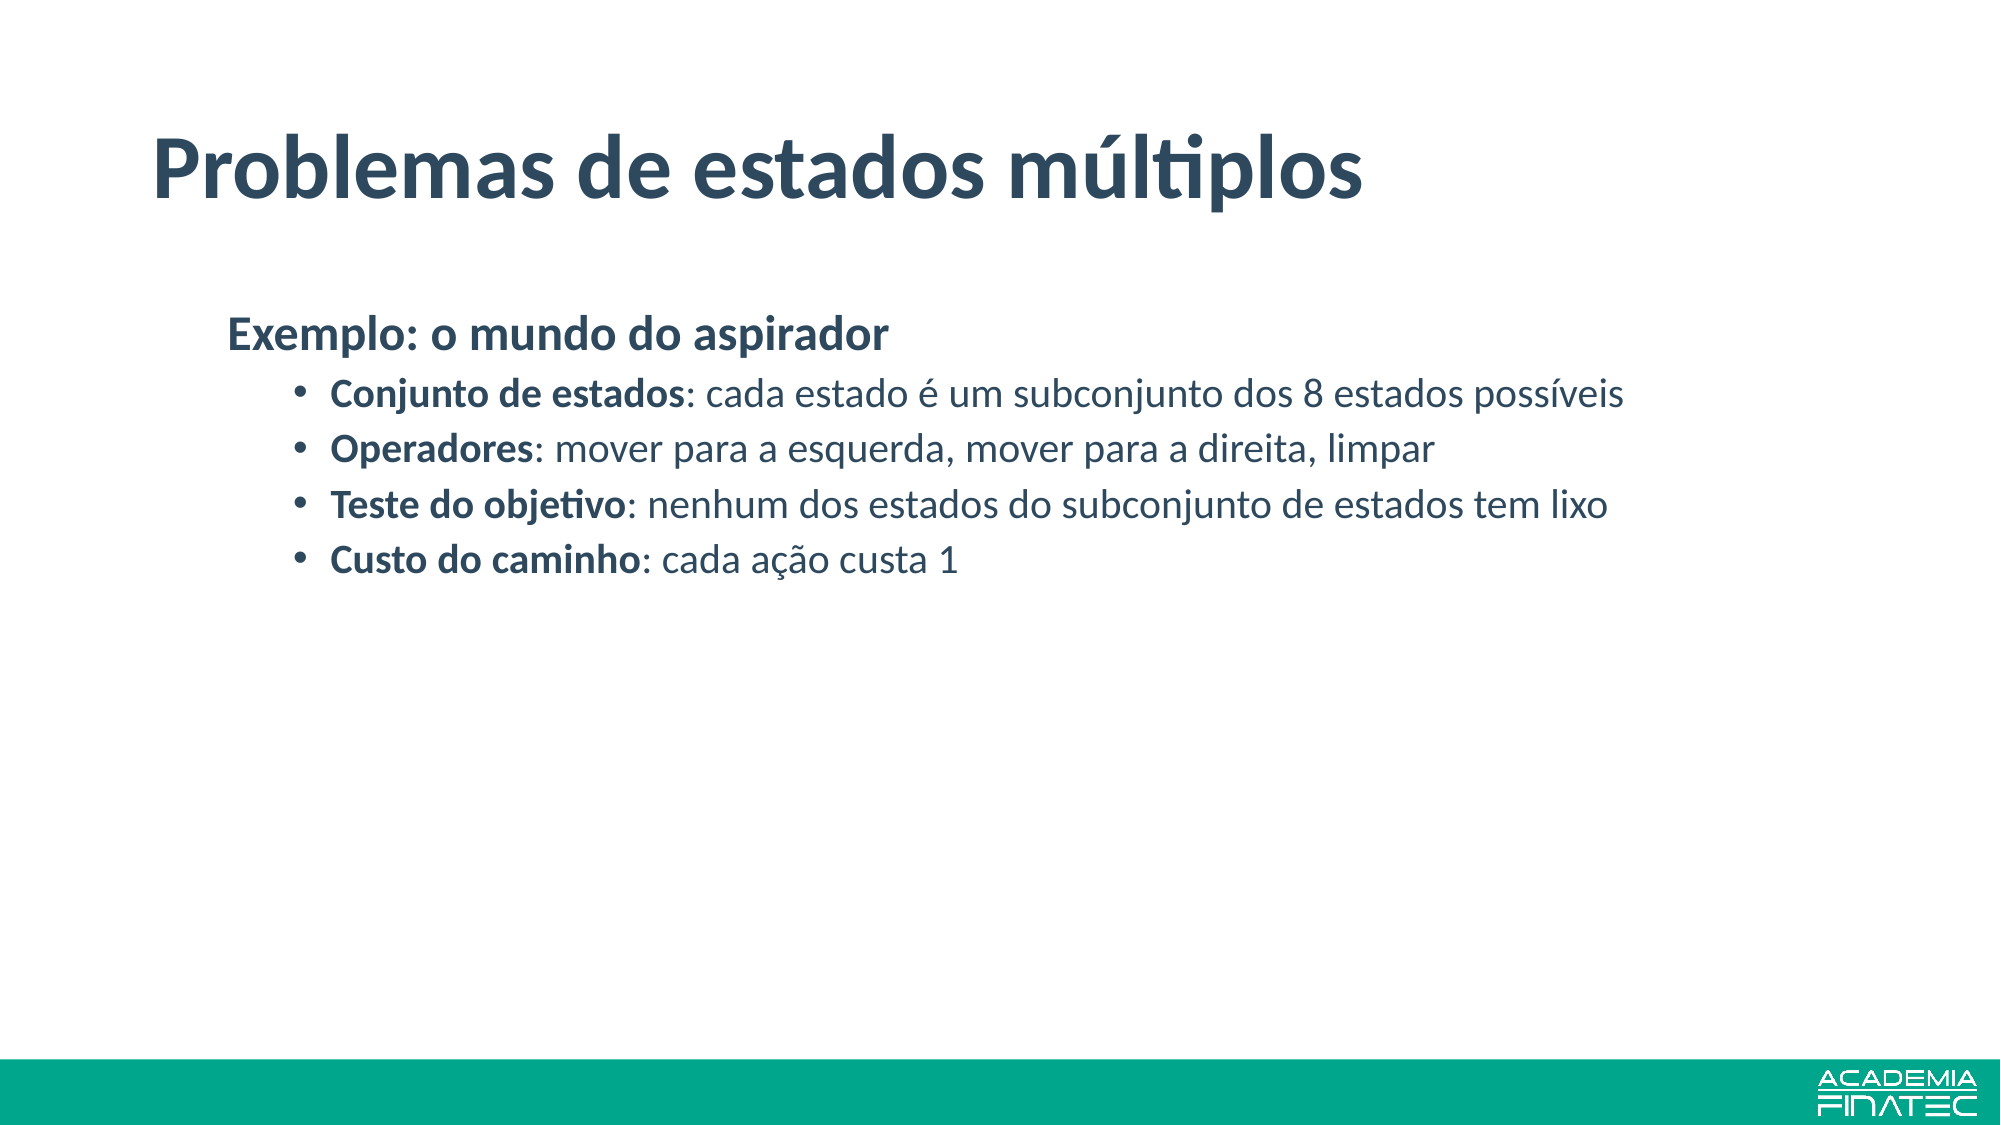

# Problemas de estados múltiplos
Exemplo: o mundo do aspirador
Conjunto de estados: cada estado é um subconjunto dos 8 estados possíveis
Operadores: mover para a esquerda, mover para a direita, limpar
Teste do objetivo: nenhum dos estados do subconjunto de estados tem lixo
Custo do caminho: cada ação custa 1